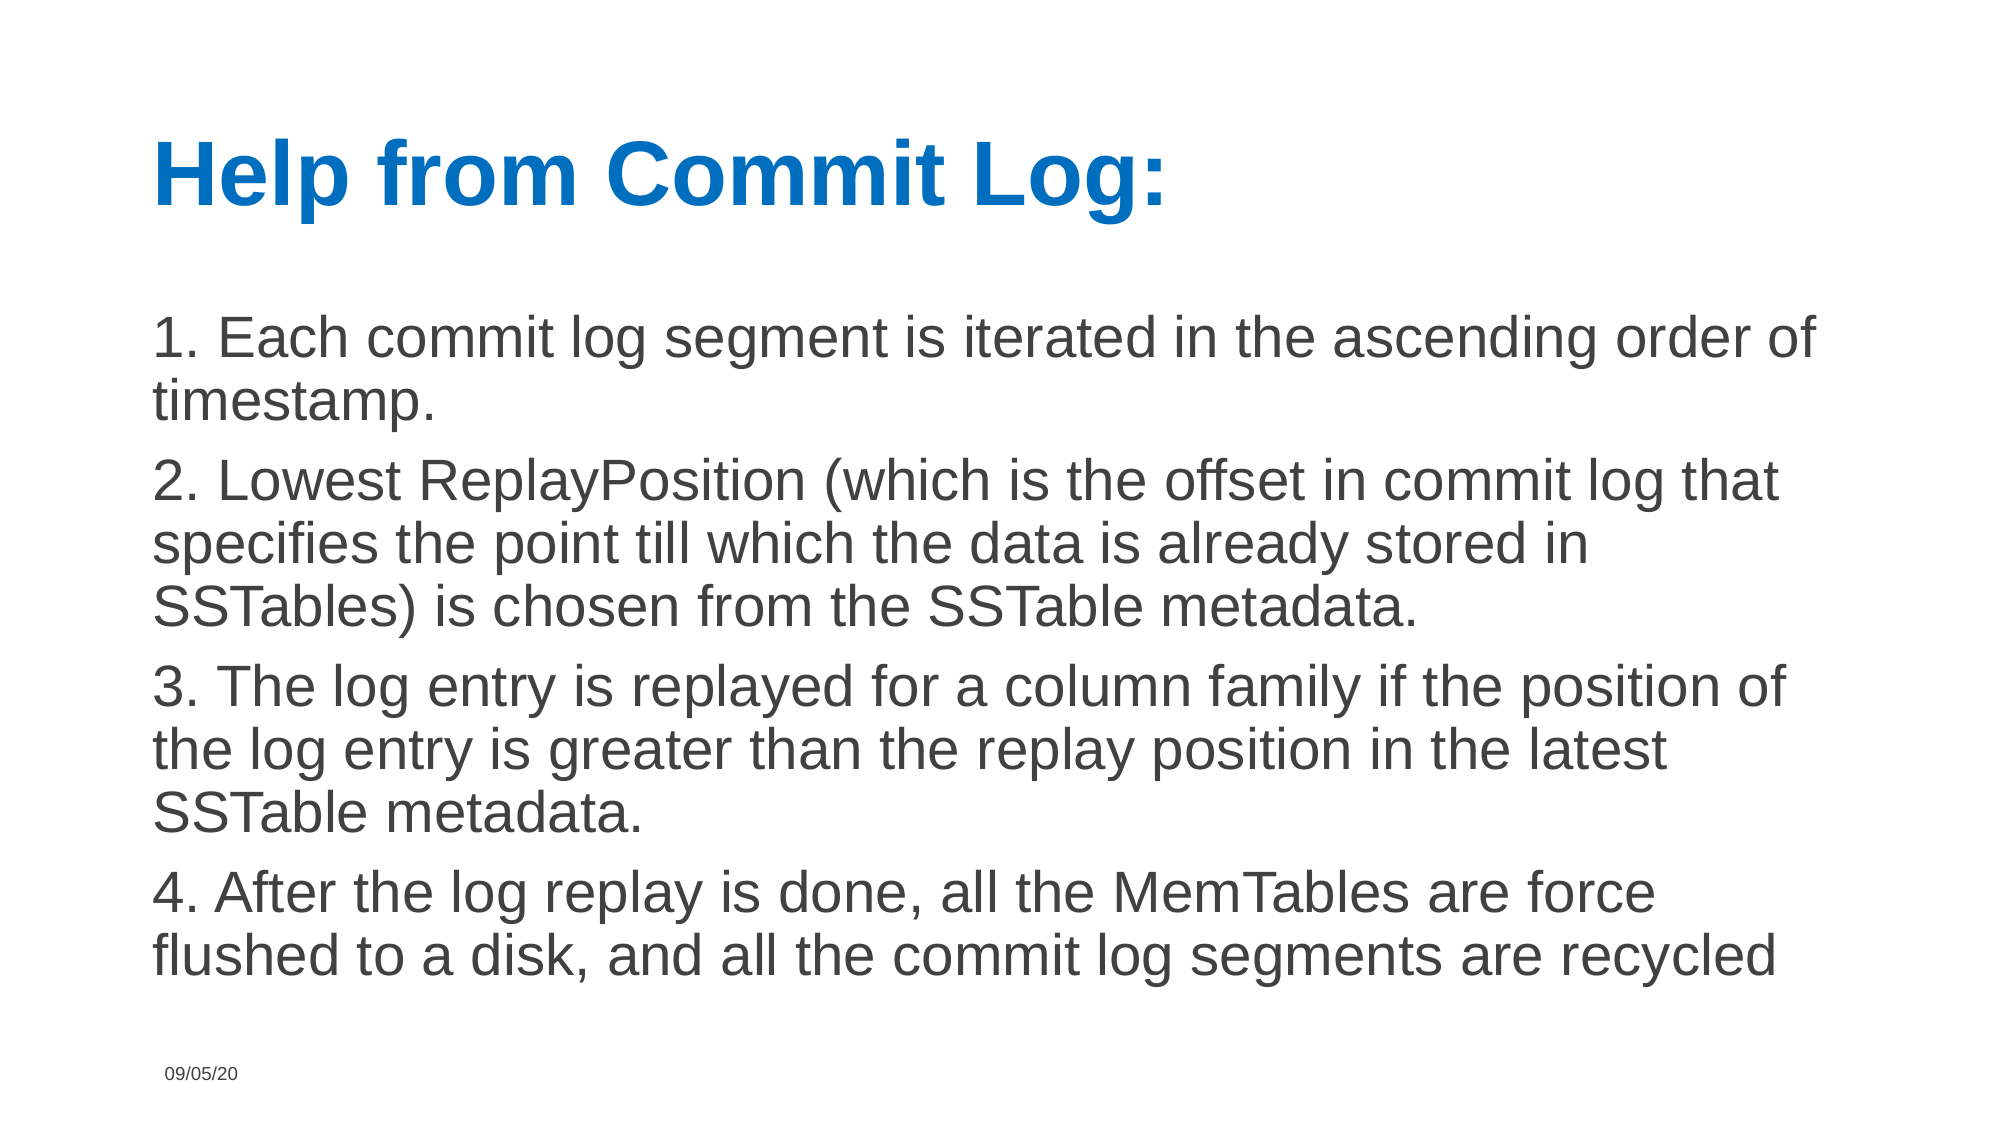

# Help from Commit Log:
1. Each commit log segment is iterated in the ascending order of timestamp.
2. Lowest ReplayPosition (which is the offset in commit log that specifies the point till which the data is already stored in SSTables) is chosen from the SSTable metadata.
3. The log entry is replayed for a column family if the position of the log entry is greater than the replay position in the latest SSTable metadata.
4. After the log replay is done, all the MemTables are force flushed to a disk, and all the commit log segments are recycled
09/05/20